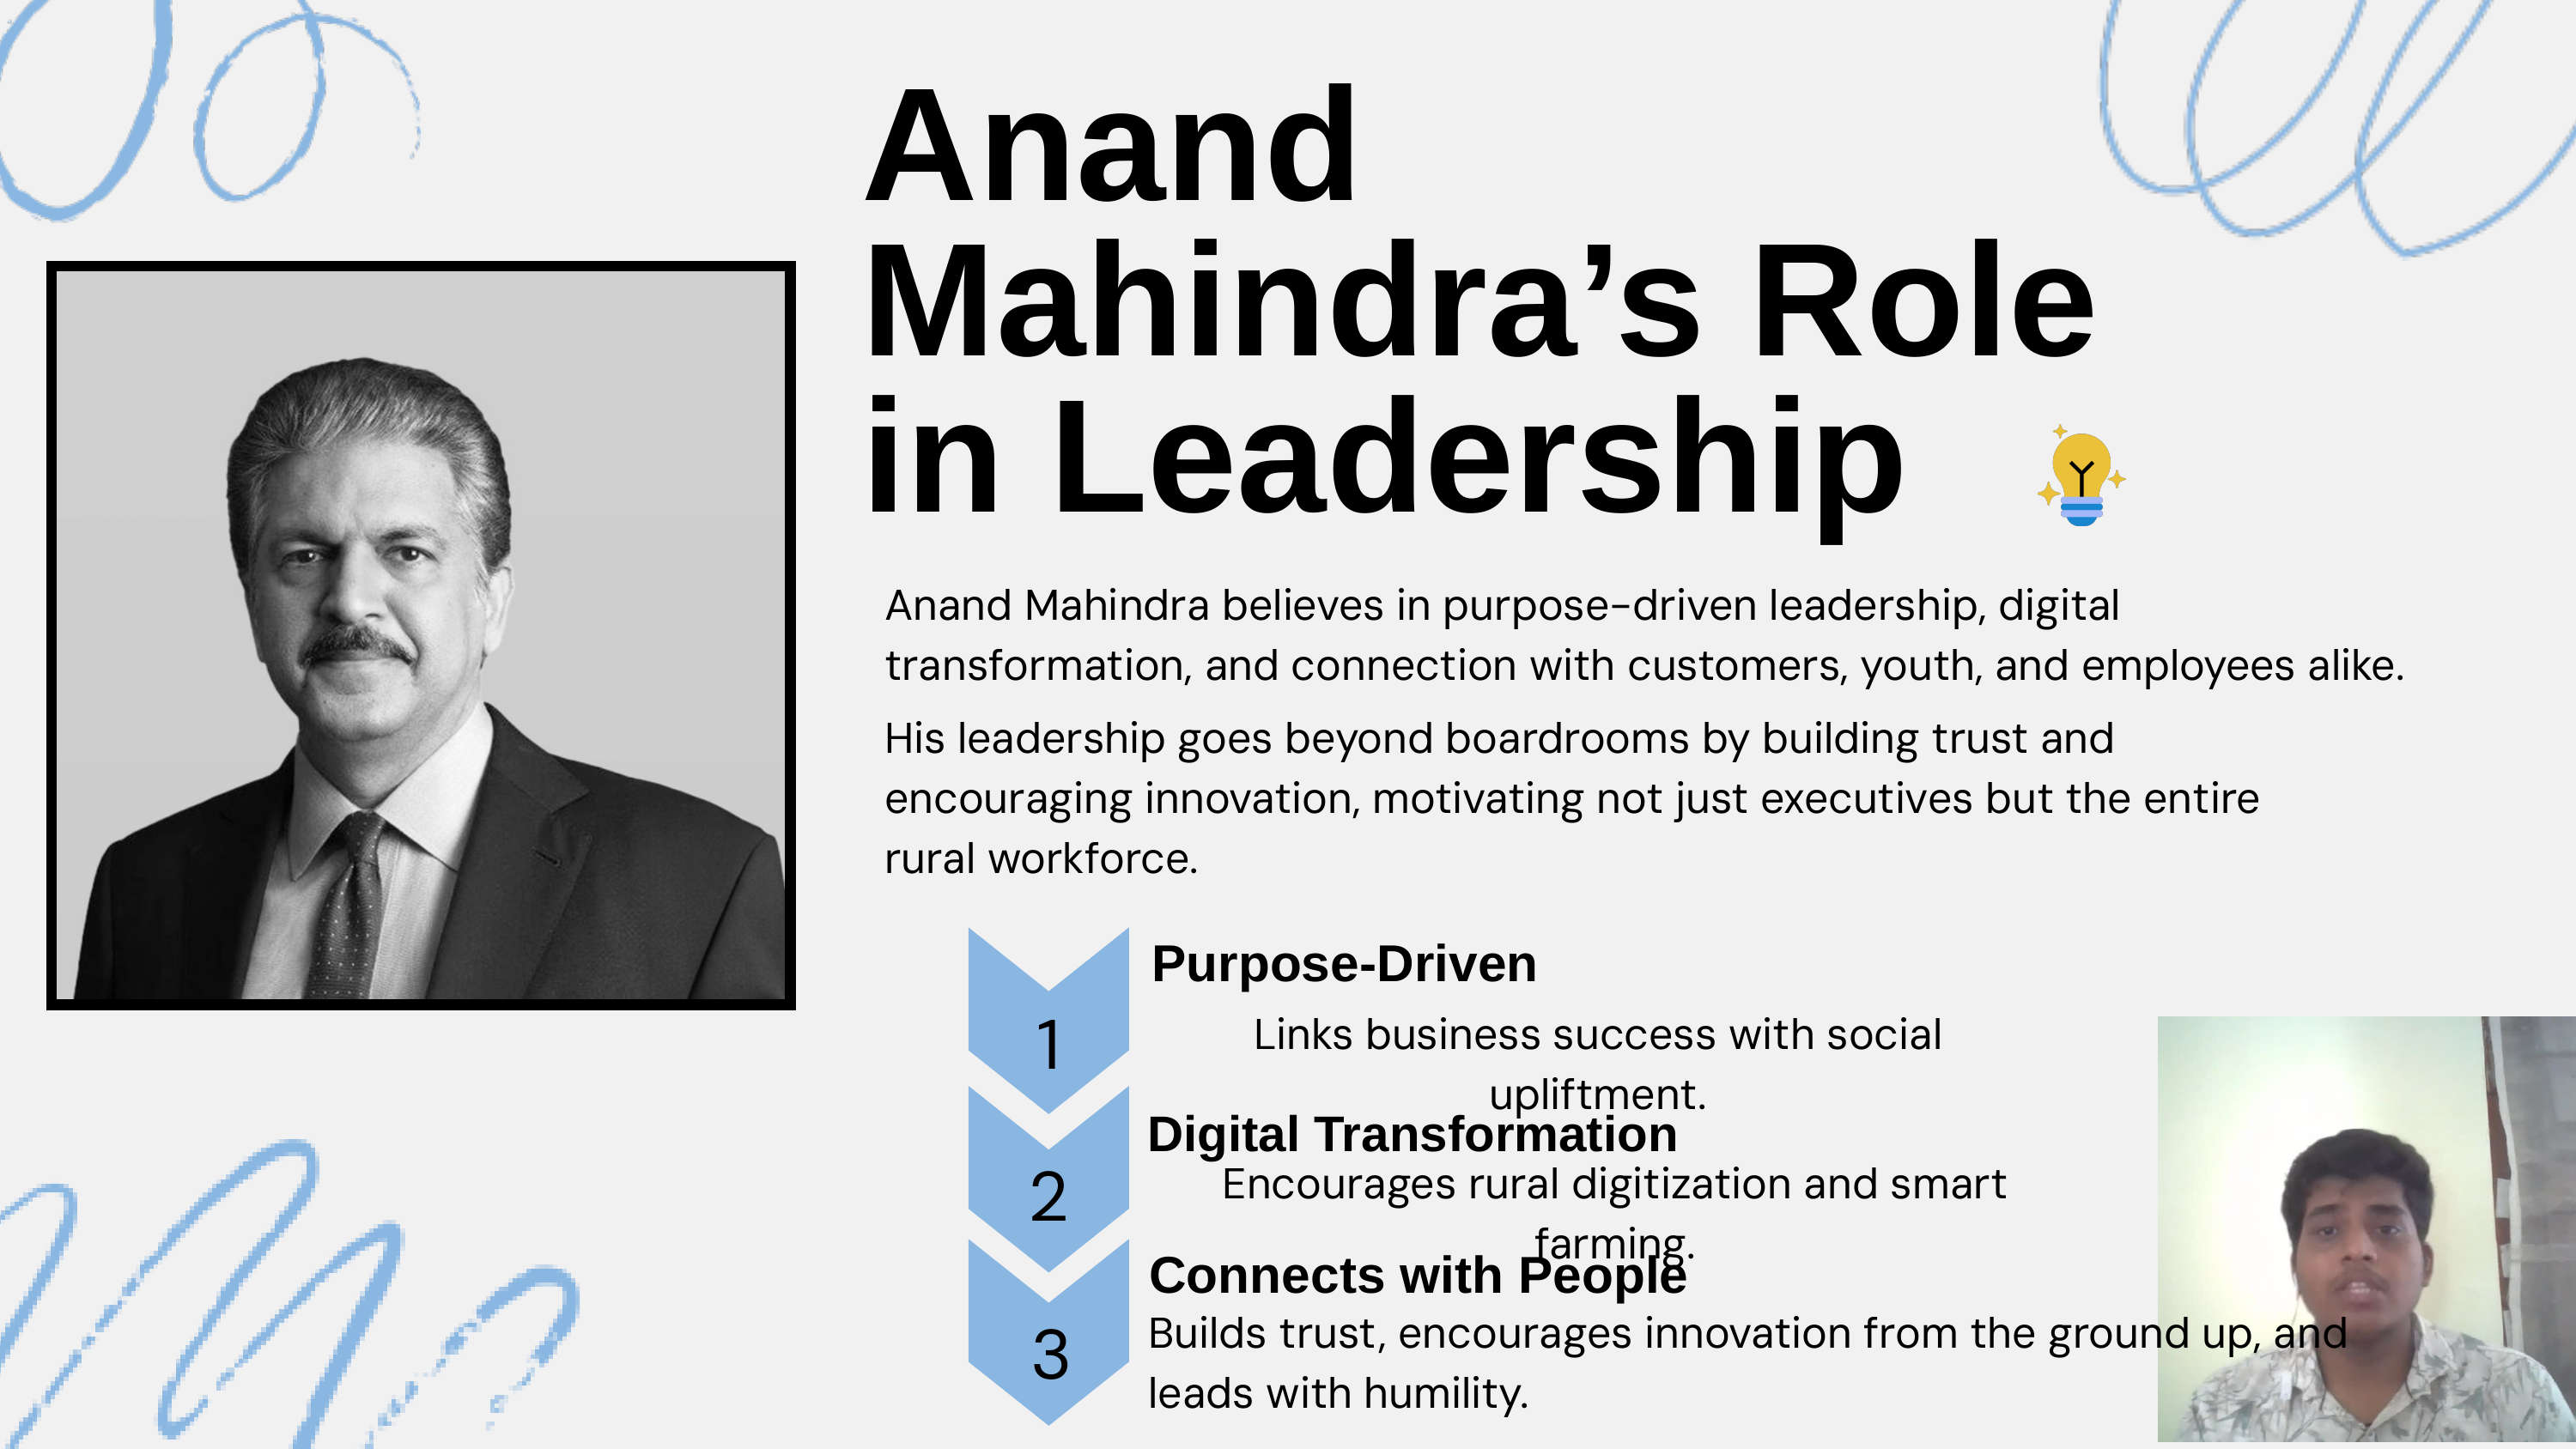

Anand Mahindra’s Role in Leadership

Anand Mahindra believes in purpose-driven leadership, digital transformation, and connection with customers, youth, and employees alike.

His leadership goes beyond boardrooms by building trust and encouraging innovation, motivating not just executives but the entire rural workforce.

Purpose-Driven

1
Links business success with social upliftment.

Digital Transformation

2

Encourages rural digitization and smart farming.

Connects with People

3
Builds trust, encourages innovation from the ground up, and leads with humility.